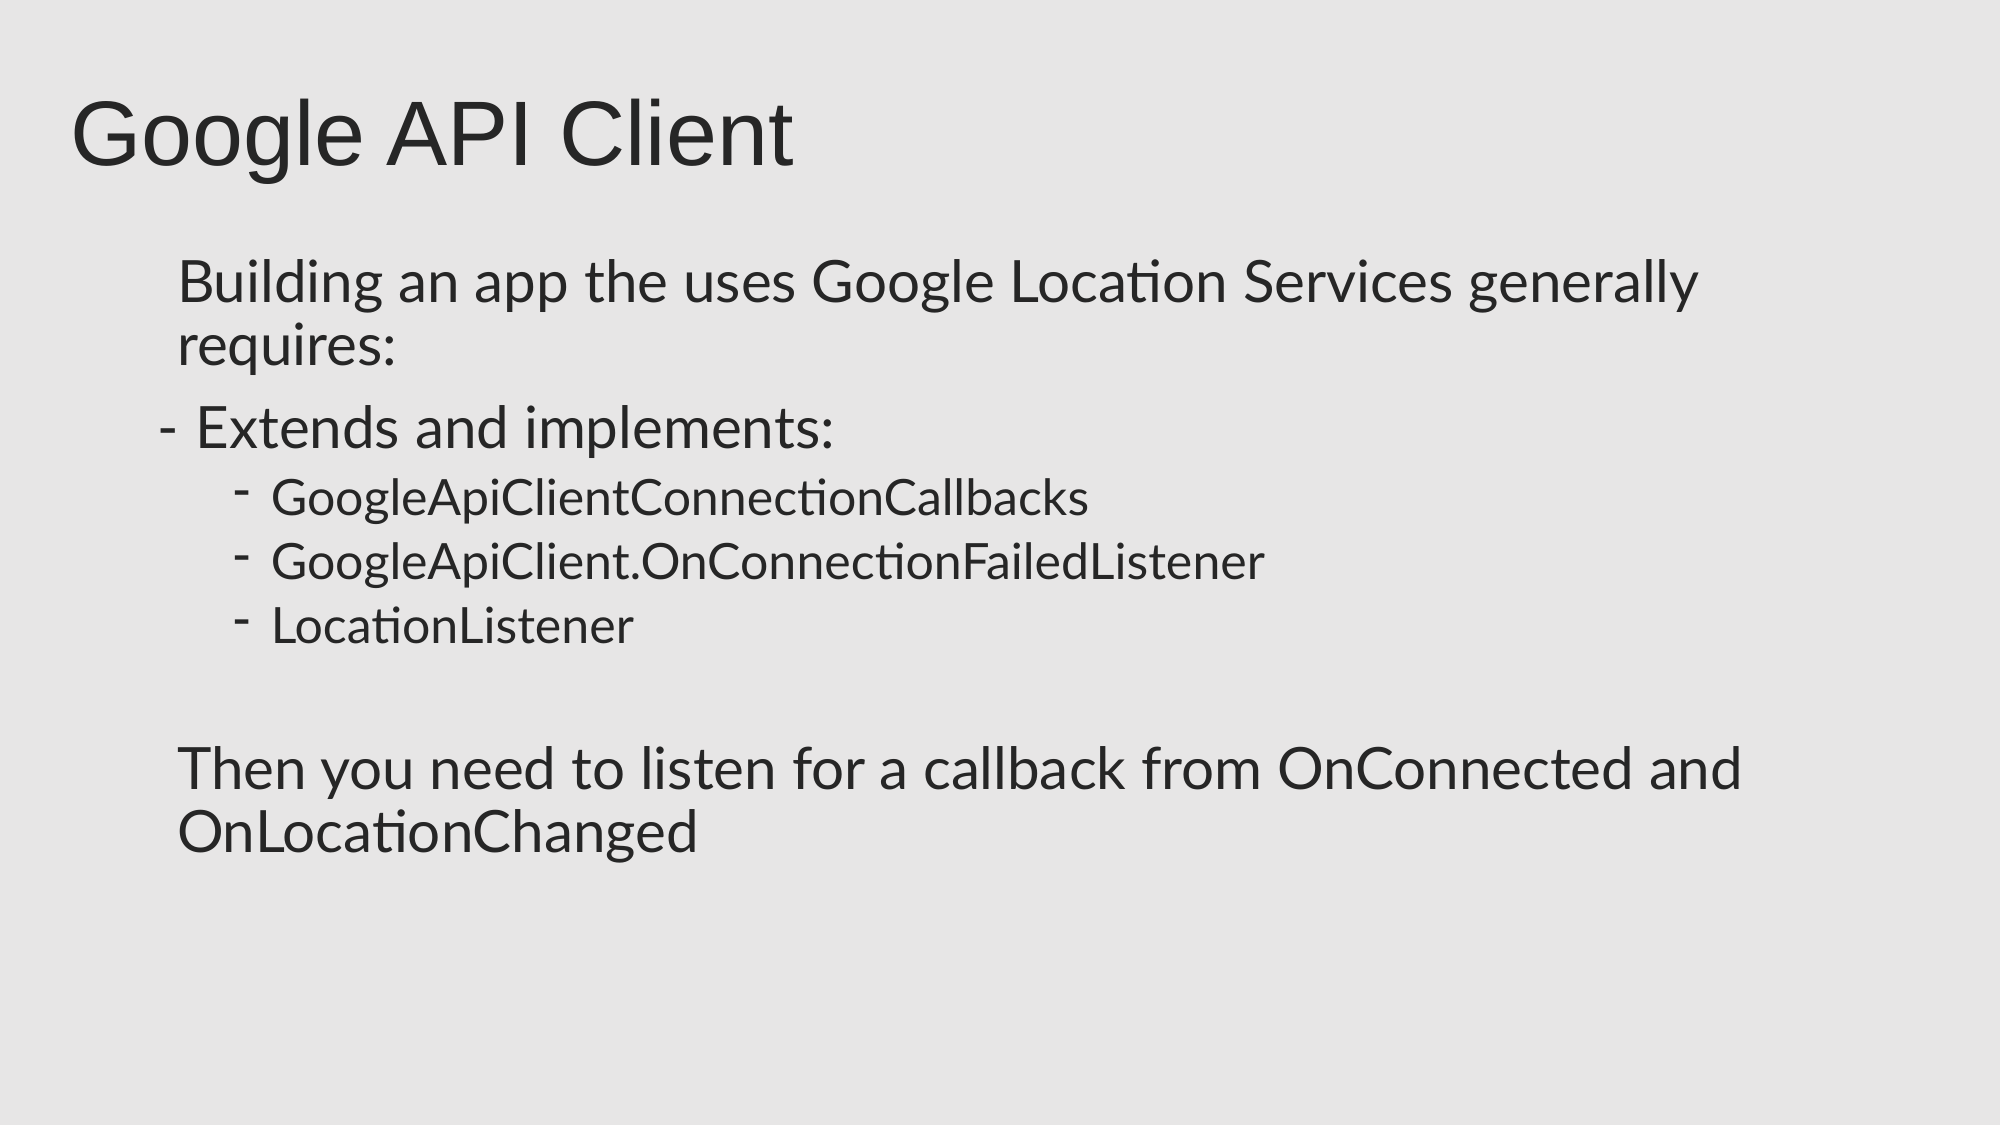

# Google API Client
Building an app the uses Google Location Services generally requires:
Extends and implements:
GoogleApiClientConnectionCallbacks
GoogleApiClient.OnConnectionFailedListener
LocationListener

Then you need to listen for a callback from OnConnected and OnLocationChanged